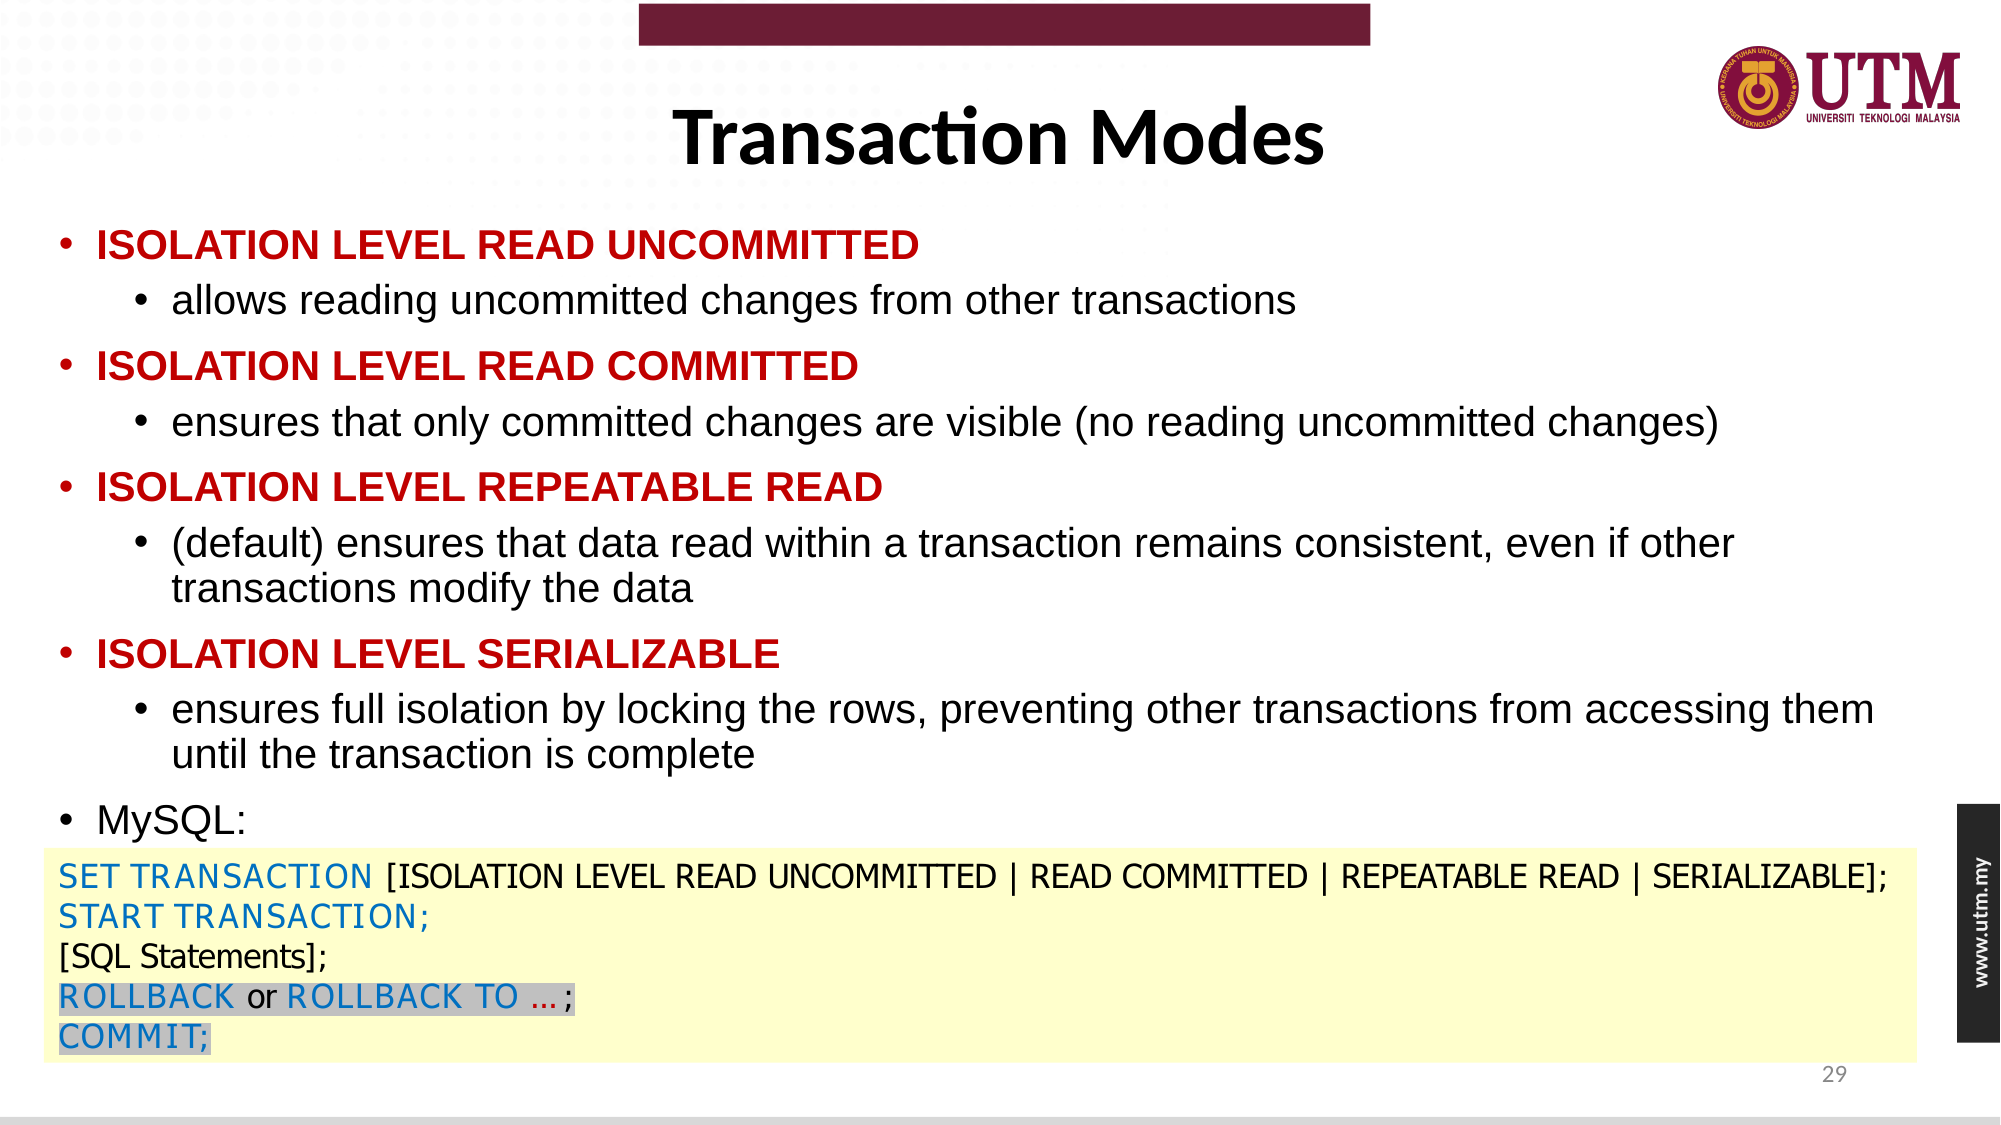

# Transaction Modes
ISOLATION LEVEL READ UNCOMMITTED
allows reading uncommitted changes from other transactions
ISOLATION LEVEL READ COMMITTED
ensures that only committed changes are visible (no reading uncommitted changes)
ISOLATION LEVEL REPEATABLE READ
(default) ensures that data read within a transaction remains consistent, even if other transactions modify the data
ISOLATION LEVEL SERIALIZABLE
ensures full isolation by locking the rows, preventing other transactions from accessing them until the transaction is complete
MySQL:

SET TRANSACTION [ISOLATION LEVEL READ UNCOMMITTED | READ COMMITTED | REPEATABLE READ | SERIALIZABLE];
START TRANSACTION;
[SQL Statements];
ROLLBACK or ROLLBACK TO …;
COMMIT;
29